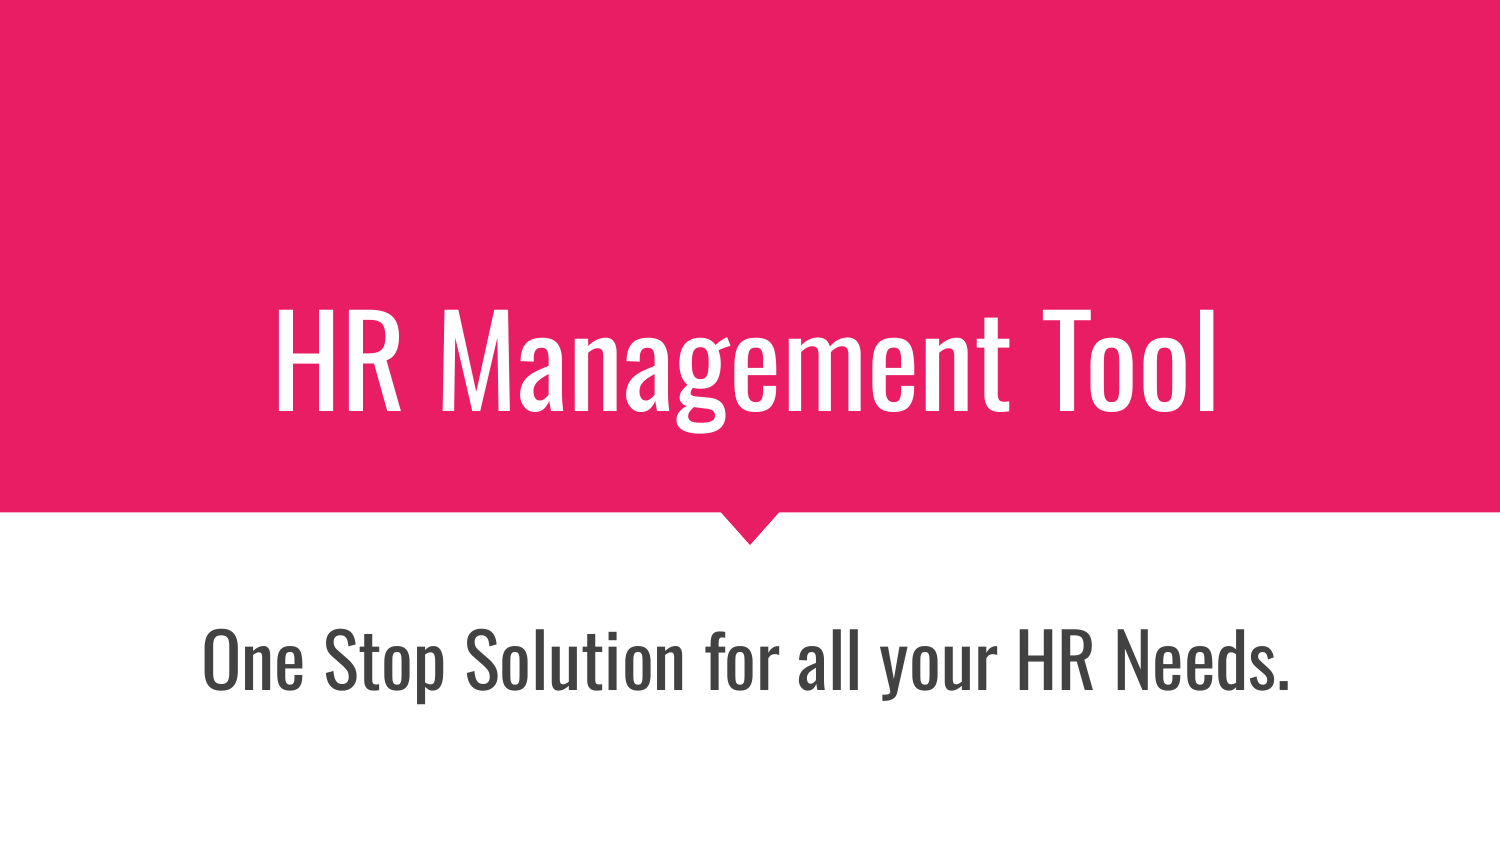

# HR Management Tool
One Stop Solution for all your HR Needs.